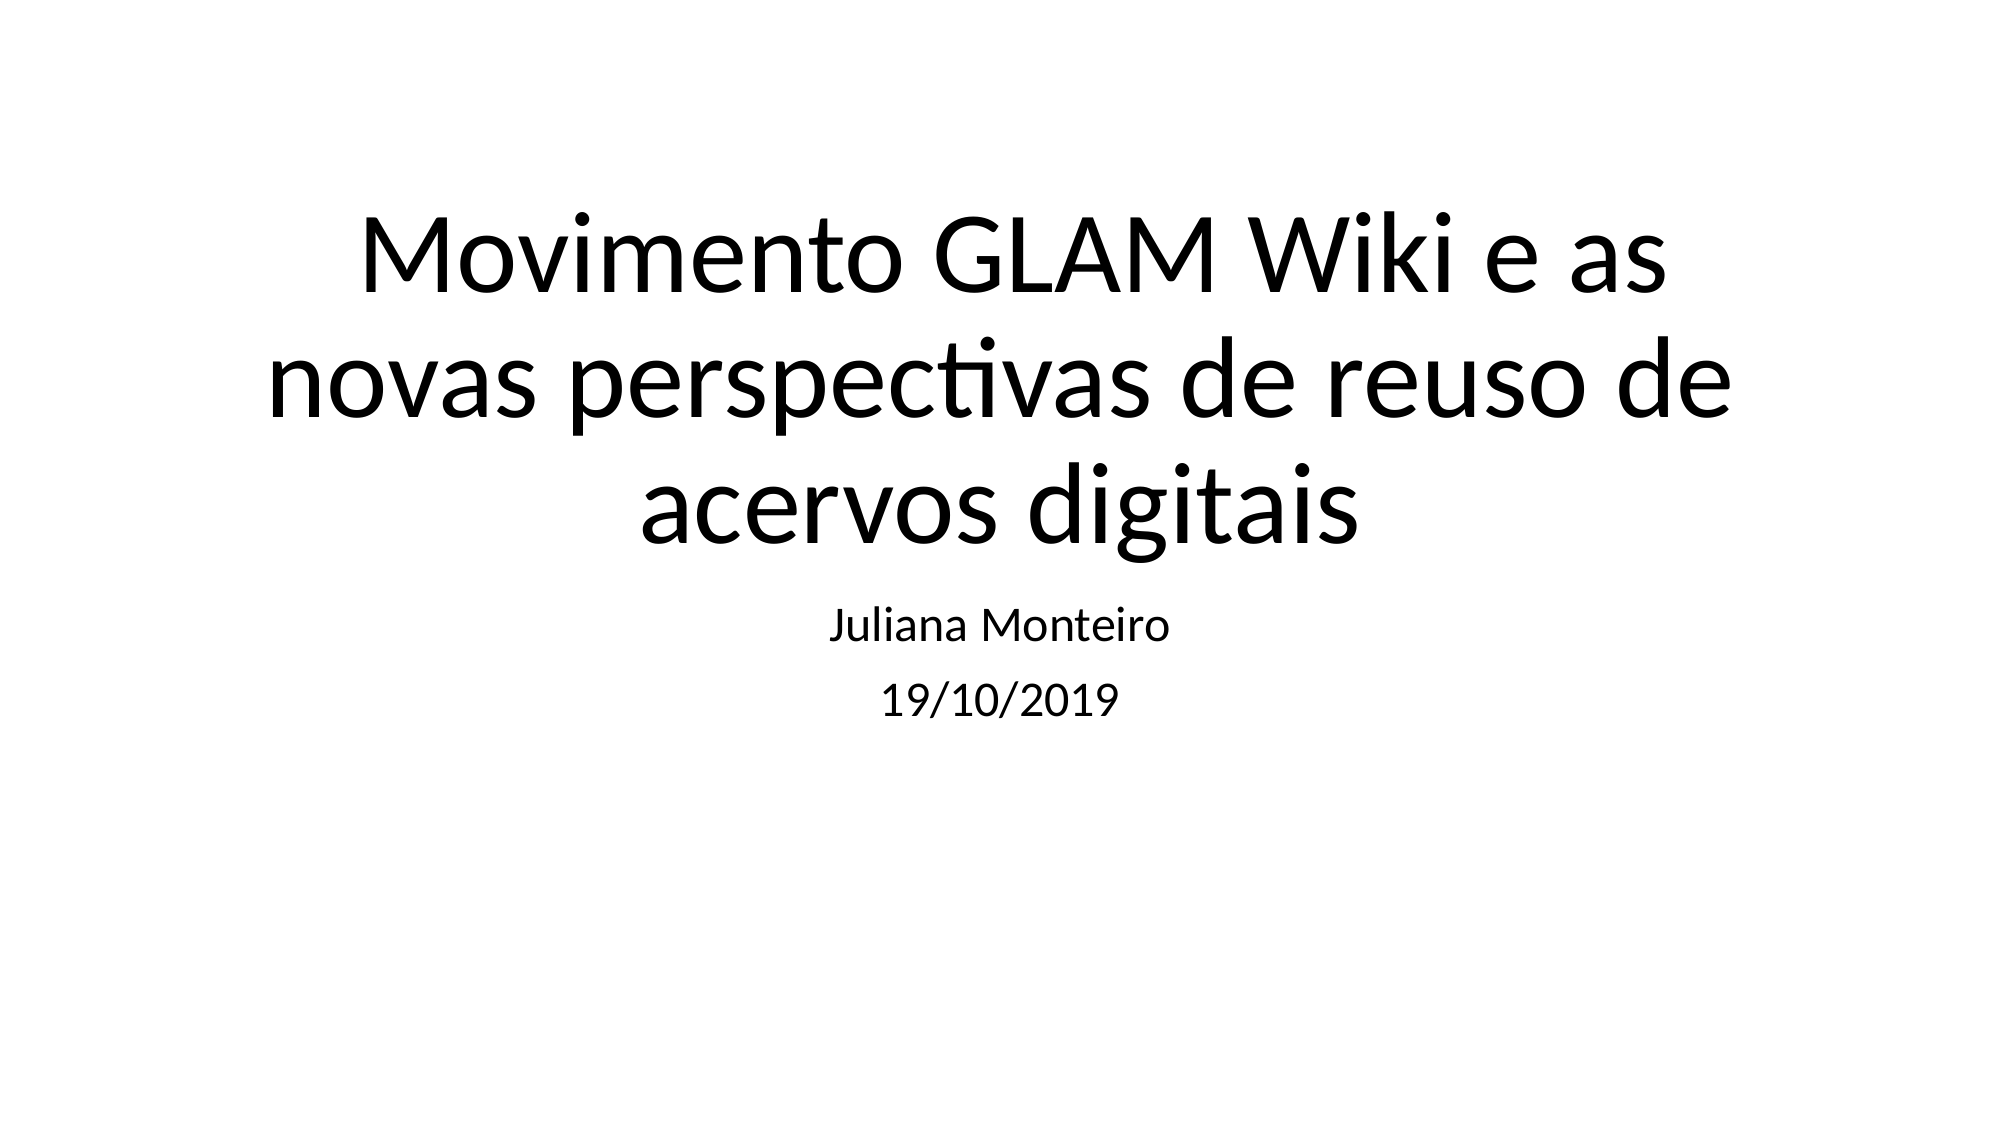

# Movimento GLAM Wiki e as novas perspectivas de reuso de acervos digitais
Juliana Monteiro
19/10/2019